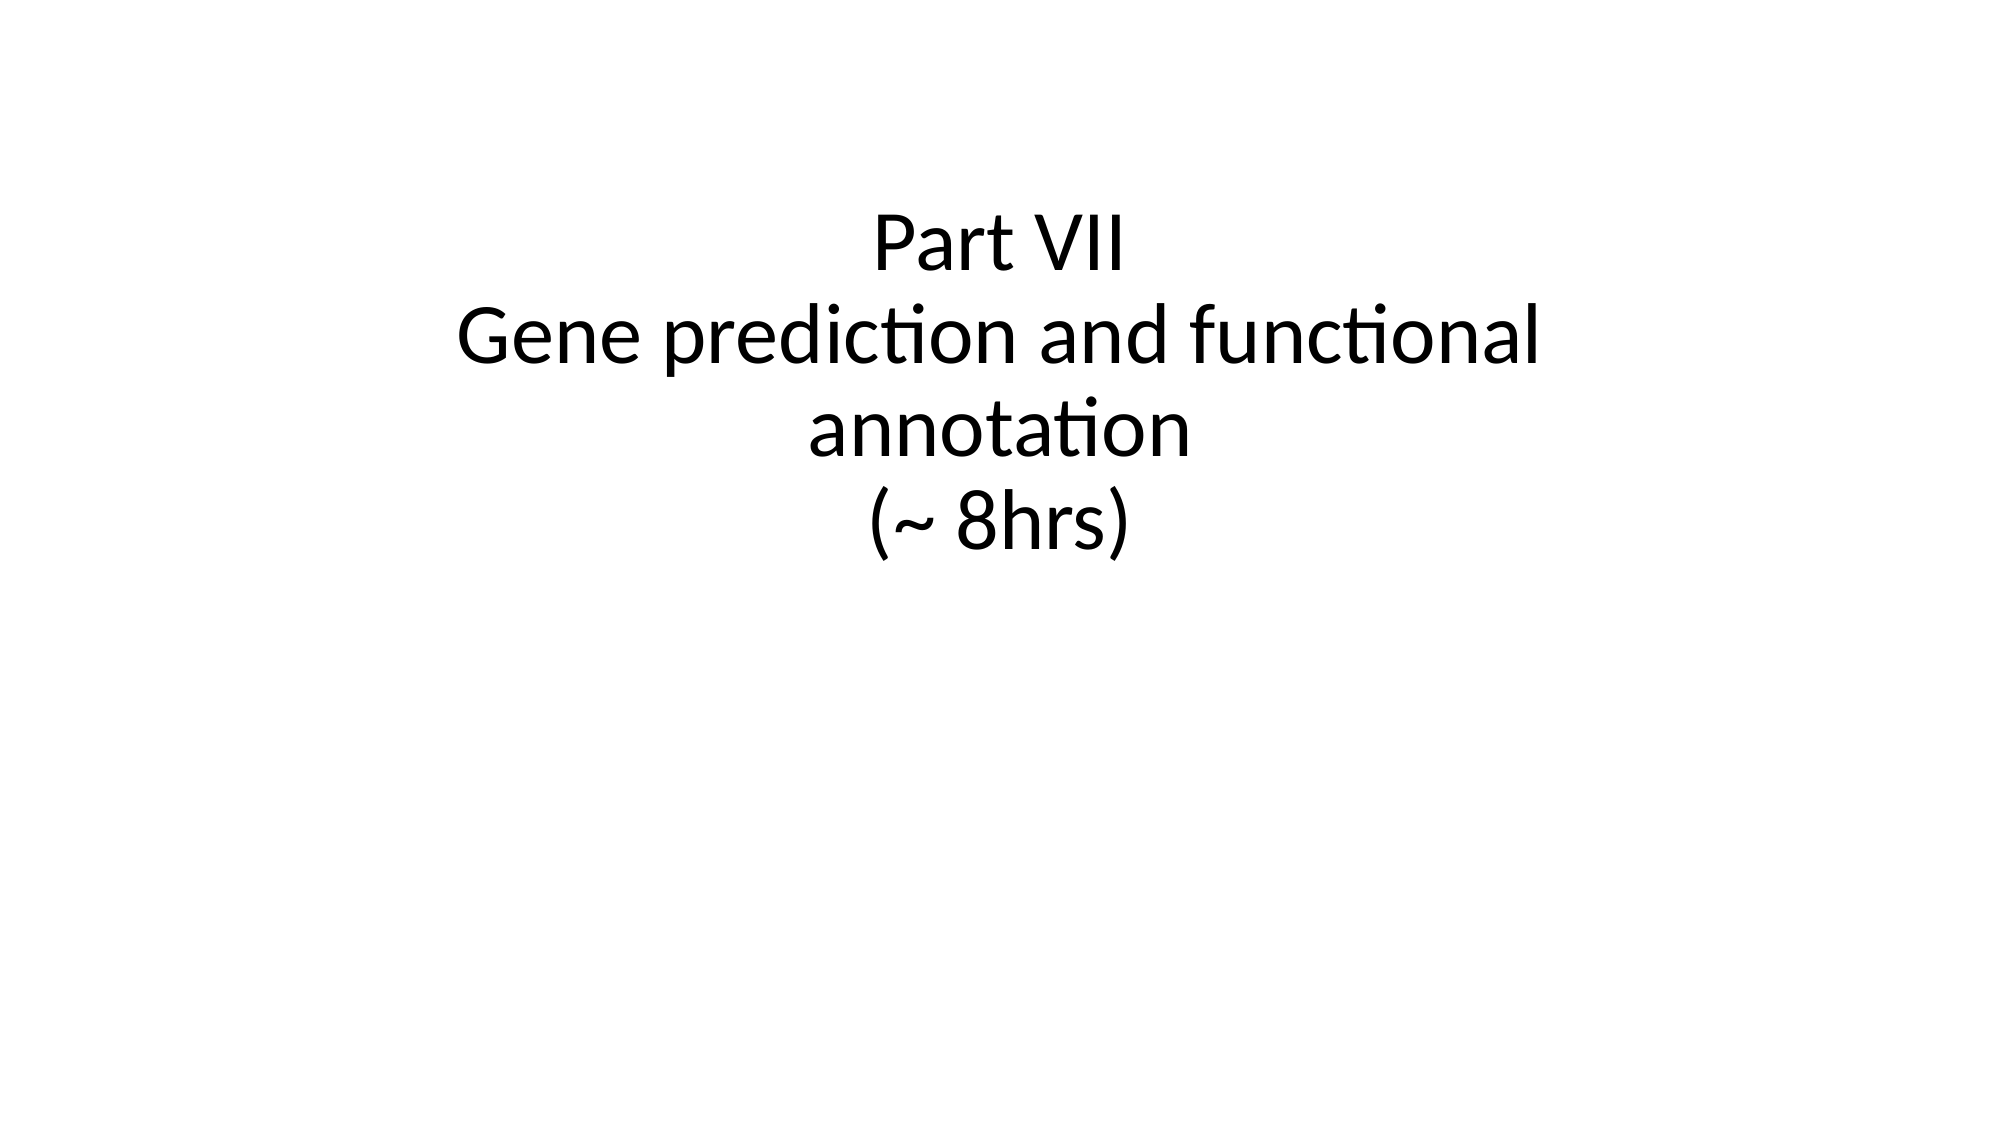

# Part VII Gene prediction and functional annotation (~ 8hrs)